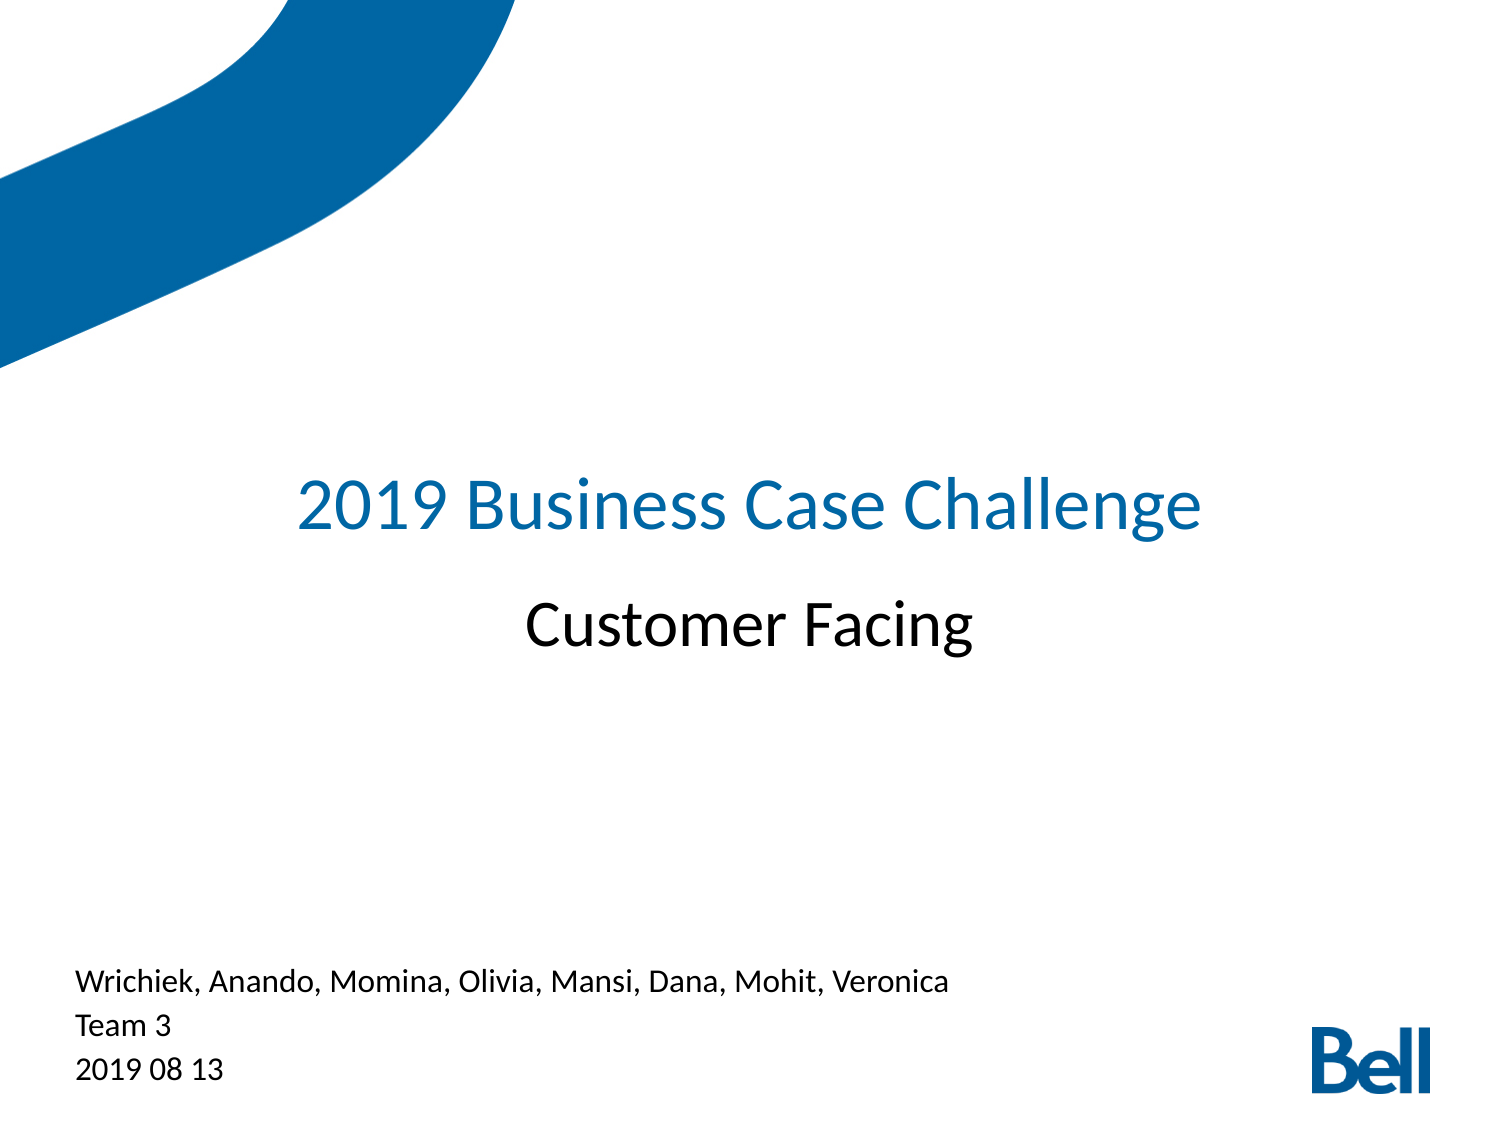

2019 Business Case Challenge
Customer Facing
Wrichiek, Anando, Momina, Olivia, Mansi, Dana, Mohit, Veronica
Team 3
2019 08 13